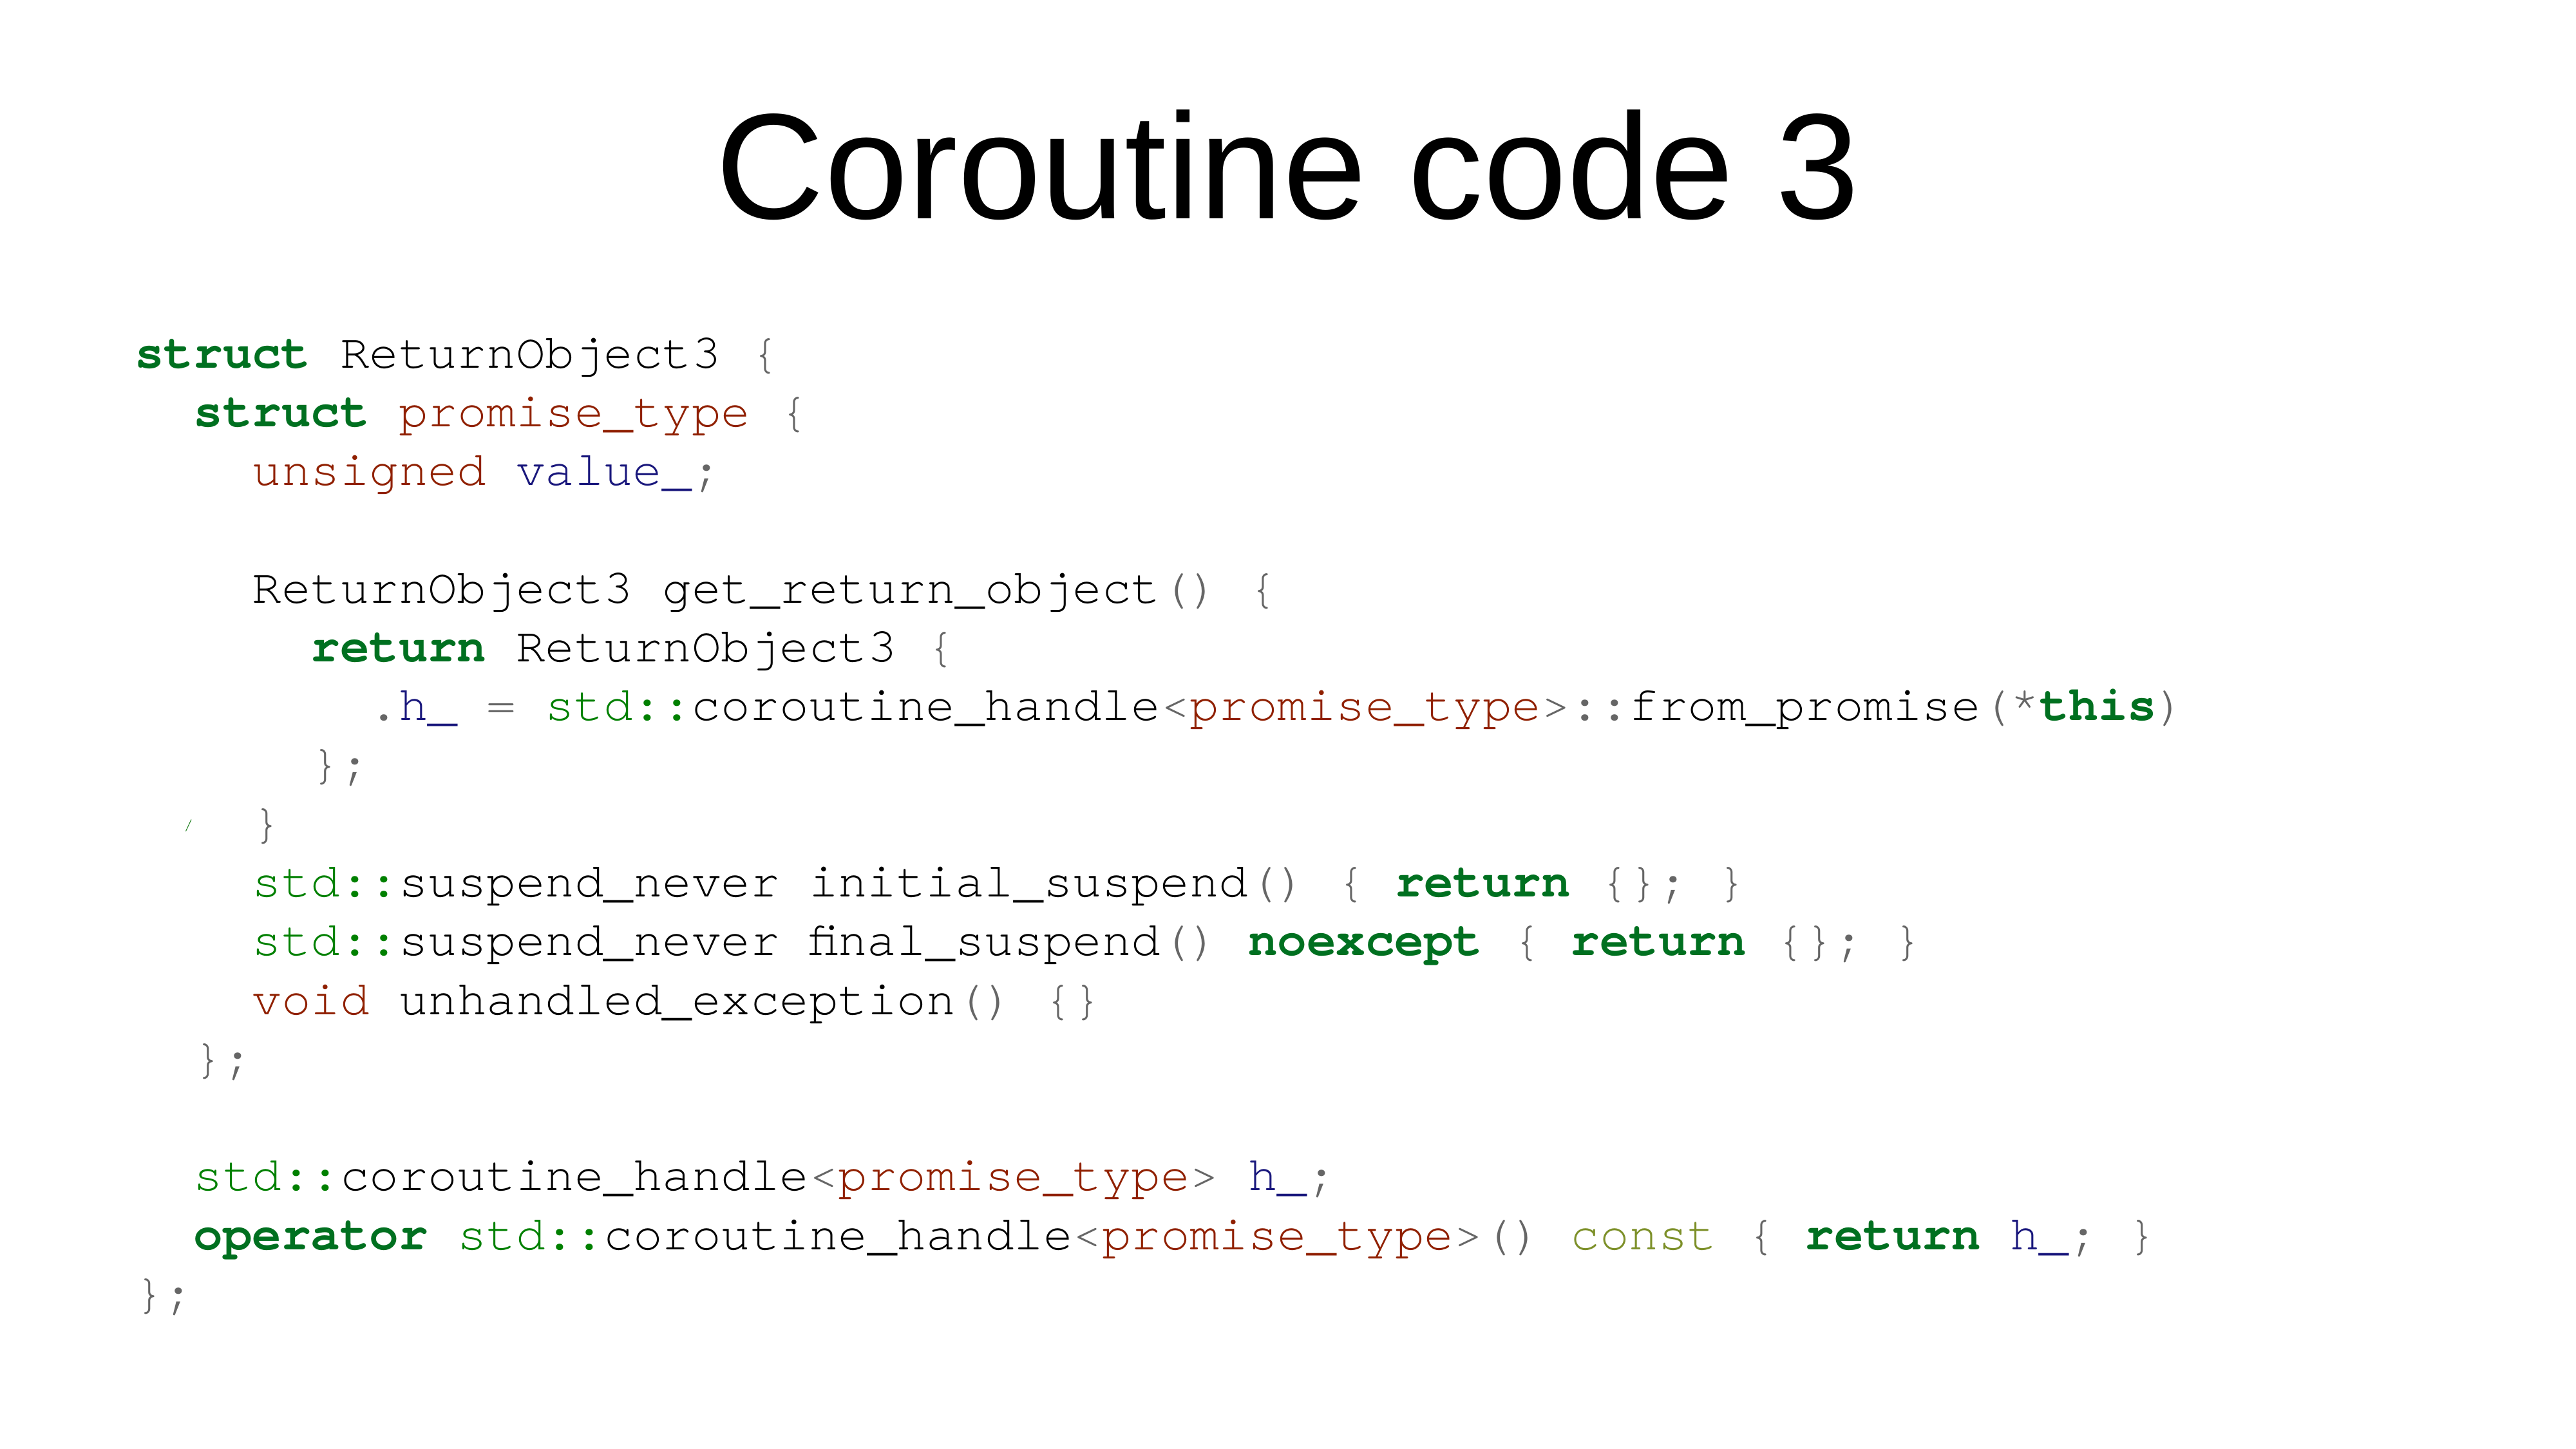

# Coroutine code 3
struct ReturnObject3 {
  struct promise_type {
    unsigned value_;

    ReturnObject3 get_return_object() {
      return ReturnObject3 {
        .h_ = std::coroutine_handle<promise_type>::from_promise(*this)
      };
    }
    std::suspend_never initial_suspend() { return {}; }
    std::suspend_never final_suspend() noexcept { return {}; }
    void unhandled_exception() {}
  };

  std::coroutine_handle<promise_type> h_;
  operator std::coroutine_handle<promise_type>() const { return h_; }
};
/